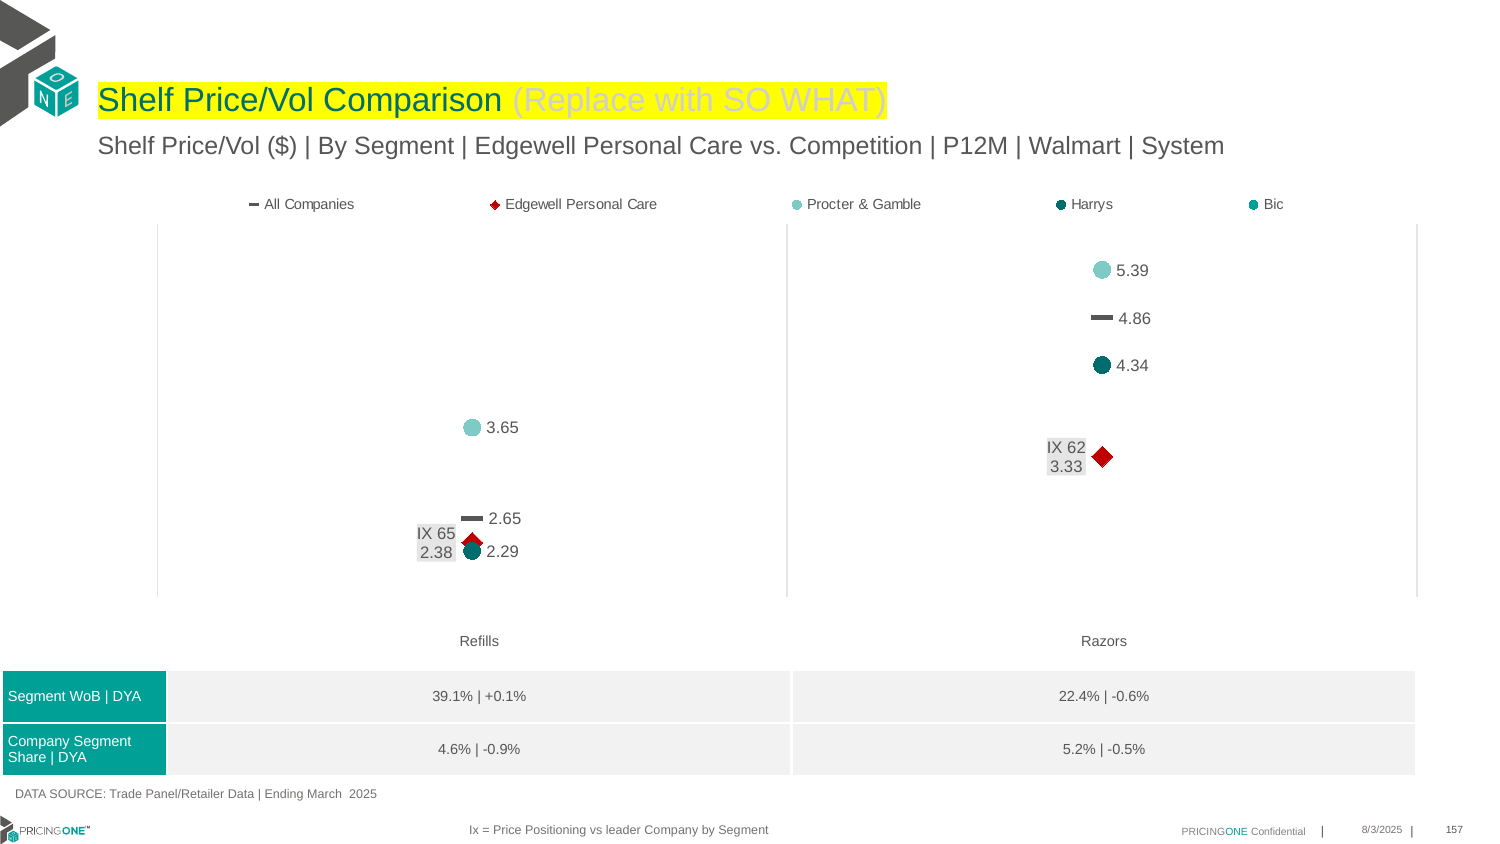

# Shelf Price/Vol Comparison (Replace with SO WHAT)
Shelf Price/Vol ($) | By Segment | Edgewell Personal Care vs. Competition | P12M | Walmart | System

### Chart

| Category | All Companies | Edgewell Personal Care | Procter & Gamble | Harrys | Bic |
|---|---|---|---|---|---|
| IX 65 | 2.65 | 2.38 | 3.65 | 2.29 | None |
| IX 62 | 4.86 | 3.33 | 5.39 | 4.34 | None |
|  | Refills | Razors |
| --- | --- | --- |
| Segment WoB | DYA | 39.1% | +0.1% | 22.4% | -0.6% |
| Company Segment Share | DYA | 4.6% | -0.9% | 5.2% | -0.5% |
DATA SOURCE: Trade Panel/Retailer Data | Ending March  2025
Ix = Price Positioning vs leader Company by Segment
8/3/2025
157